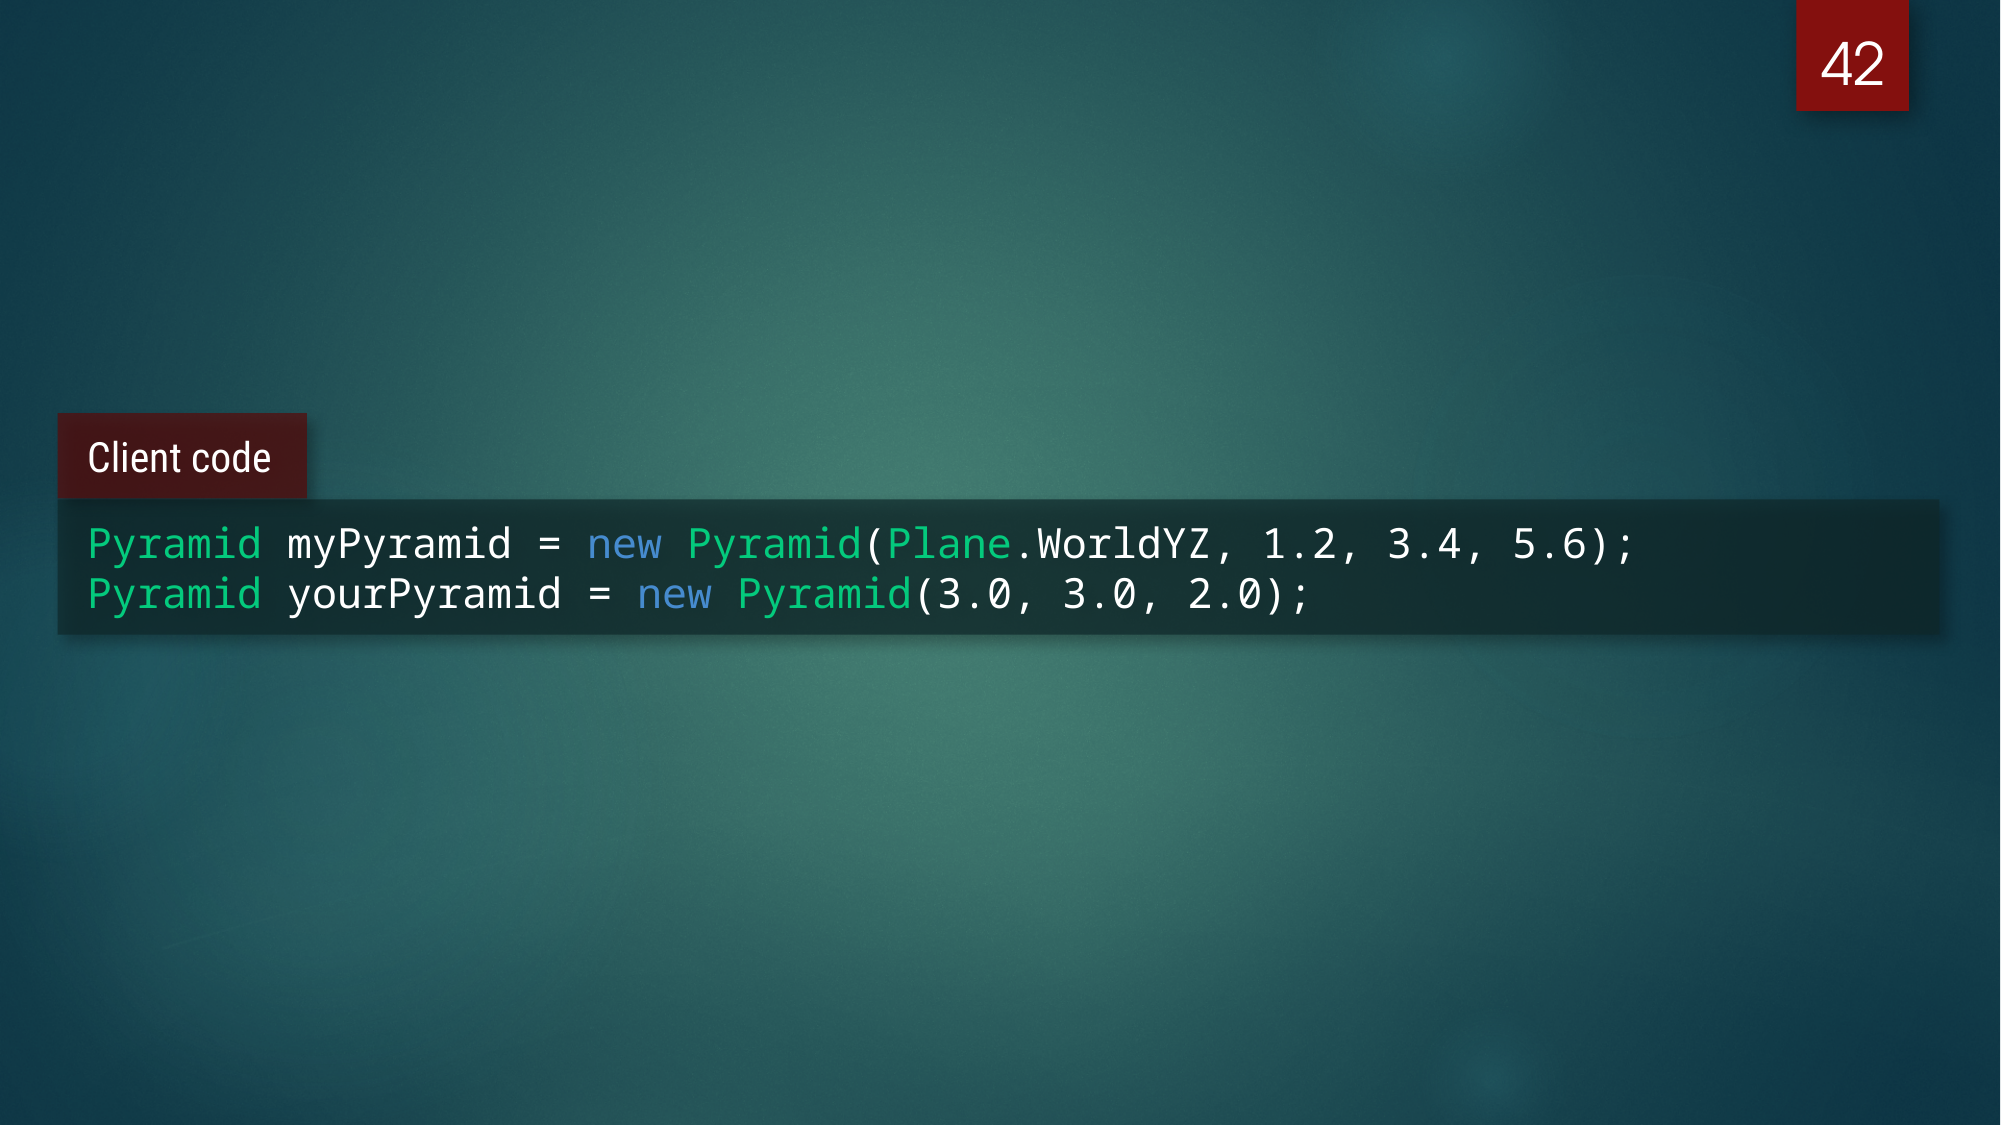

42
Client code
Pyramid myPyramid = new Pyramid(Plane.WorldYZ, 1.2, 3.4, 5.6);
Pyramid yourPyramid = new Pyramid(3.0, 3.0, 2.0);